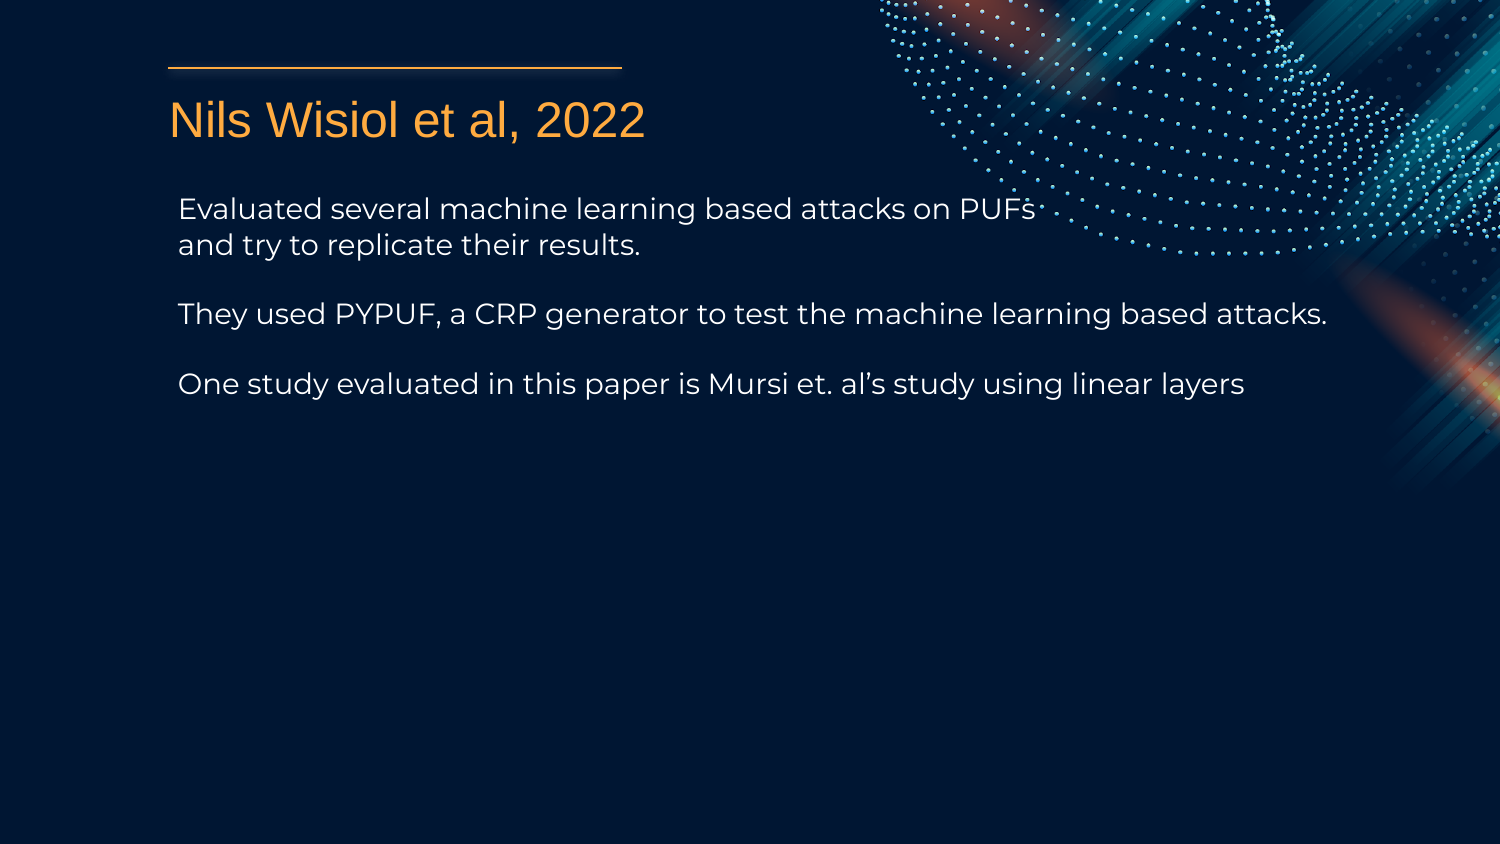

Nils Wisiol et al, 2022
Evaluated several machine learning based attacks on PUFs
and try to replicate their results.

They used PYPUF, a CRP generator to test the machine learning based attacks.

One study evaluated in this paper is Mursi et. al’s study using linear layers